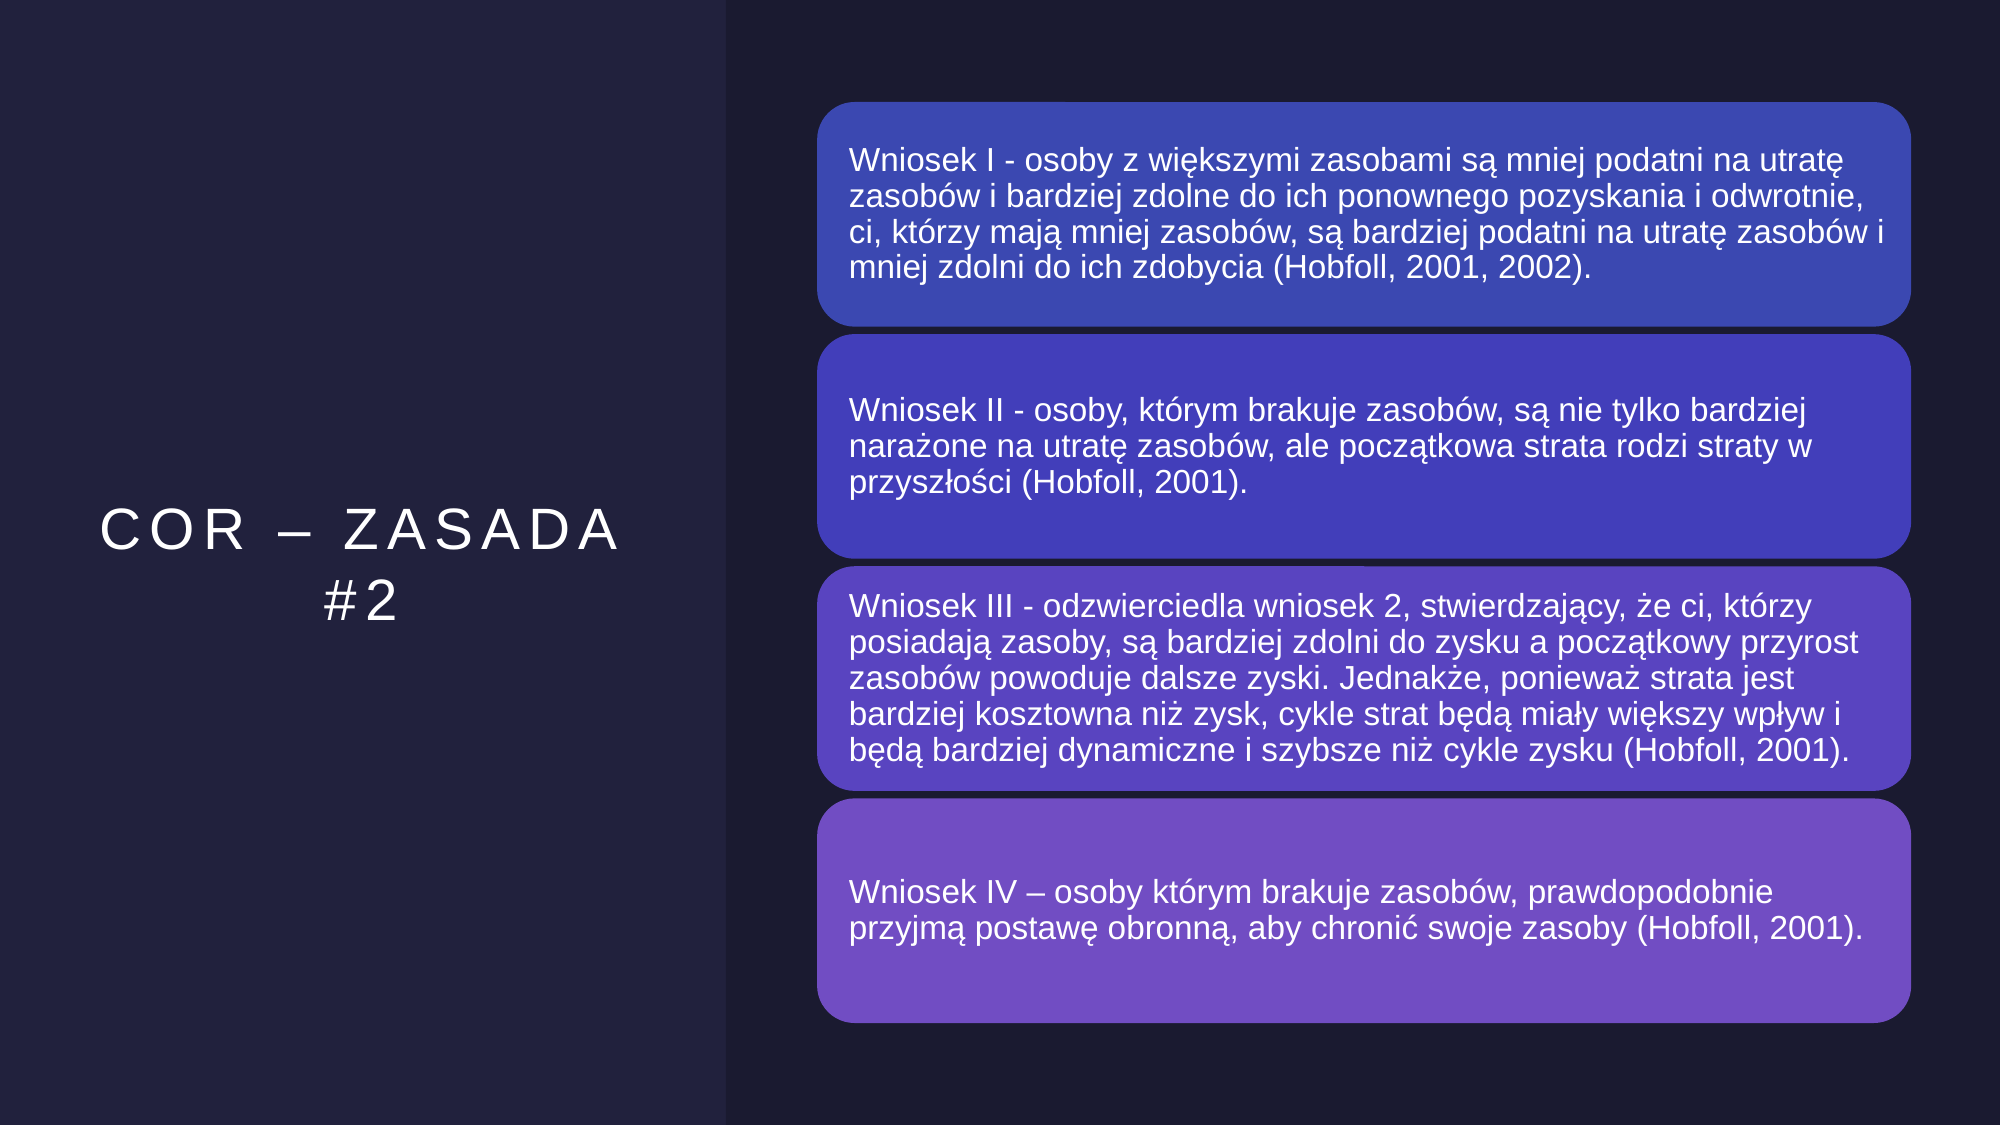

Wniosek I - osoby z większymi zasobami są mniej podatni na utratę zasobów i bardziej zdolne do ich ponownego pozyskania i odwrotnie, ci, którzy mają mniej zasobów, są bardziej podatni na utratę zasobów i mniej zdolni do ich zdobycia (Hobfoll, 2001, 2002).
Wniosek II - osoby, którym brakuje zasobów, są nie tylko bardziej narażone na utratę zasobów, ale początkowa strata rodzi straty w przyszłości (Hobfoll, 2001).
Wniosek III - odzwierciedla wniosek 2, stwierdzający, że ci, którzy posiadają zasoby, są bardziej zdolni do zysku a początkowy przyrost zasobów powoduje dalsze zyski. Jednakże, ponieważ strata jest bardziej kosztowna niż zysk, cykle strat będą miały większy wpływ i będą bardziej dynamiczne i szybsze niż cykle zysku (Hobfoll, 2001).
Wniosek IV – osoby którym brakuje zasobów, prawdopodobnie przyjmą postawę obronną, aby chronić swoje zasoby (Hobfoll, 2001).
# COR – Zasada #2